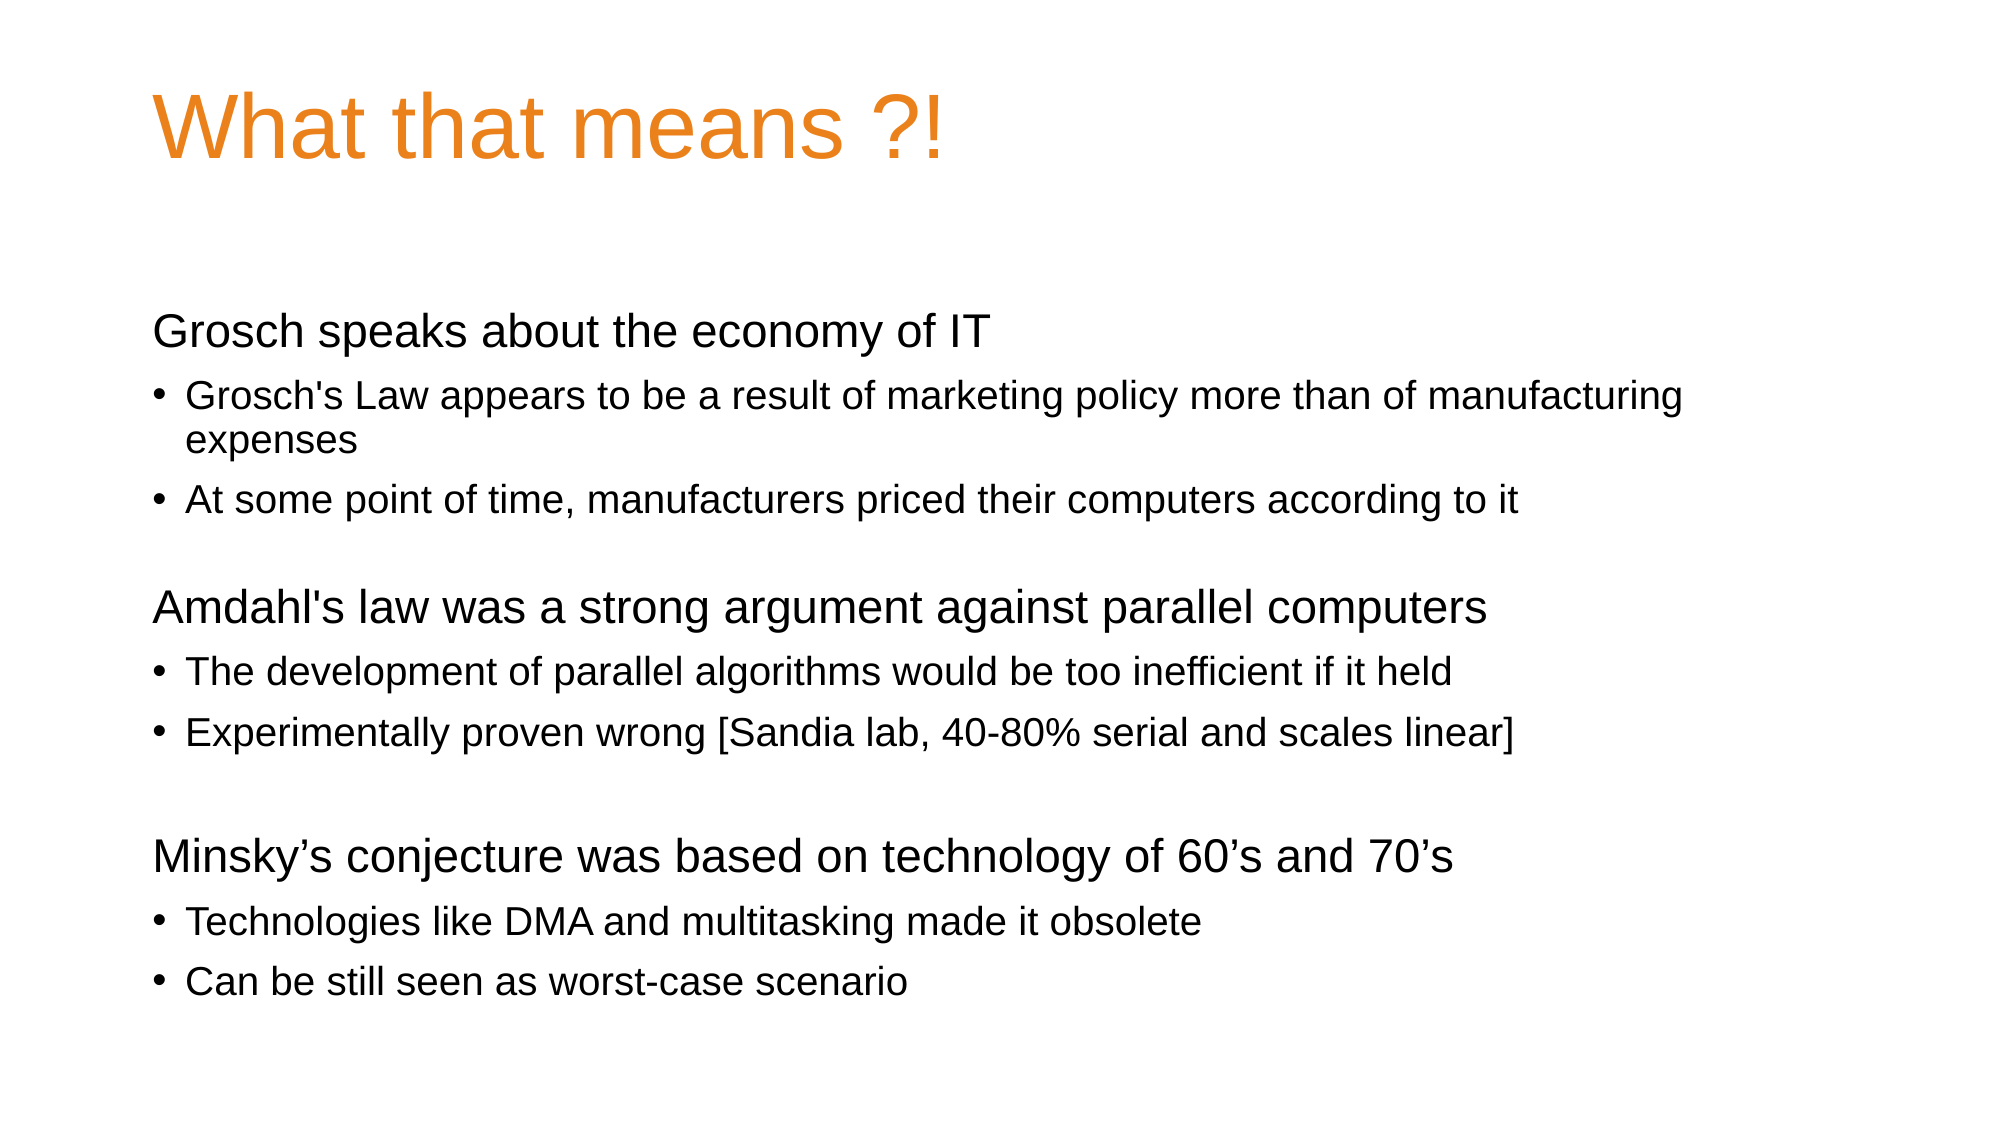

# What that means ?!
Grosch speaks about the economy of IT
Grosch's Law appears to be a result of marketing policy more than of manufacturing expenses
At some point of time, manufacturers priced their computers according to it
Amdahl's law was a strong argument against parallel computers
The development of parallel algorithms would be too inefficient if it held
Experimentally proven wrong [Sandia lab, 40-80% serial and scales linear]

Minsky’s conjecture was based on technology of 60’s and 70’s
Technologies like DMA and multitasking made it obsolete
Can be still seen as worst-case scenario